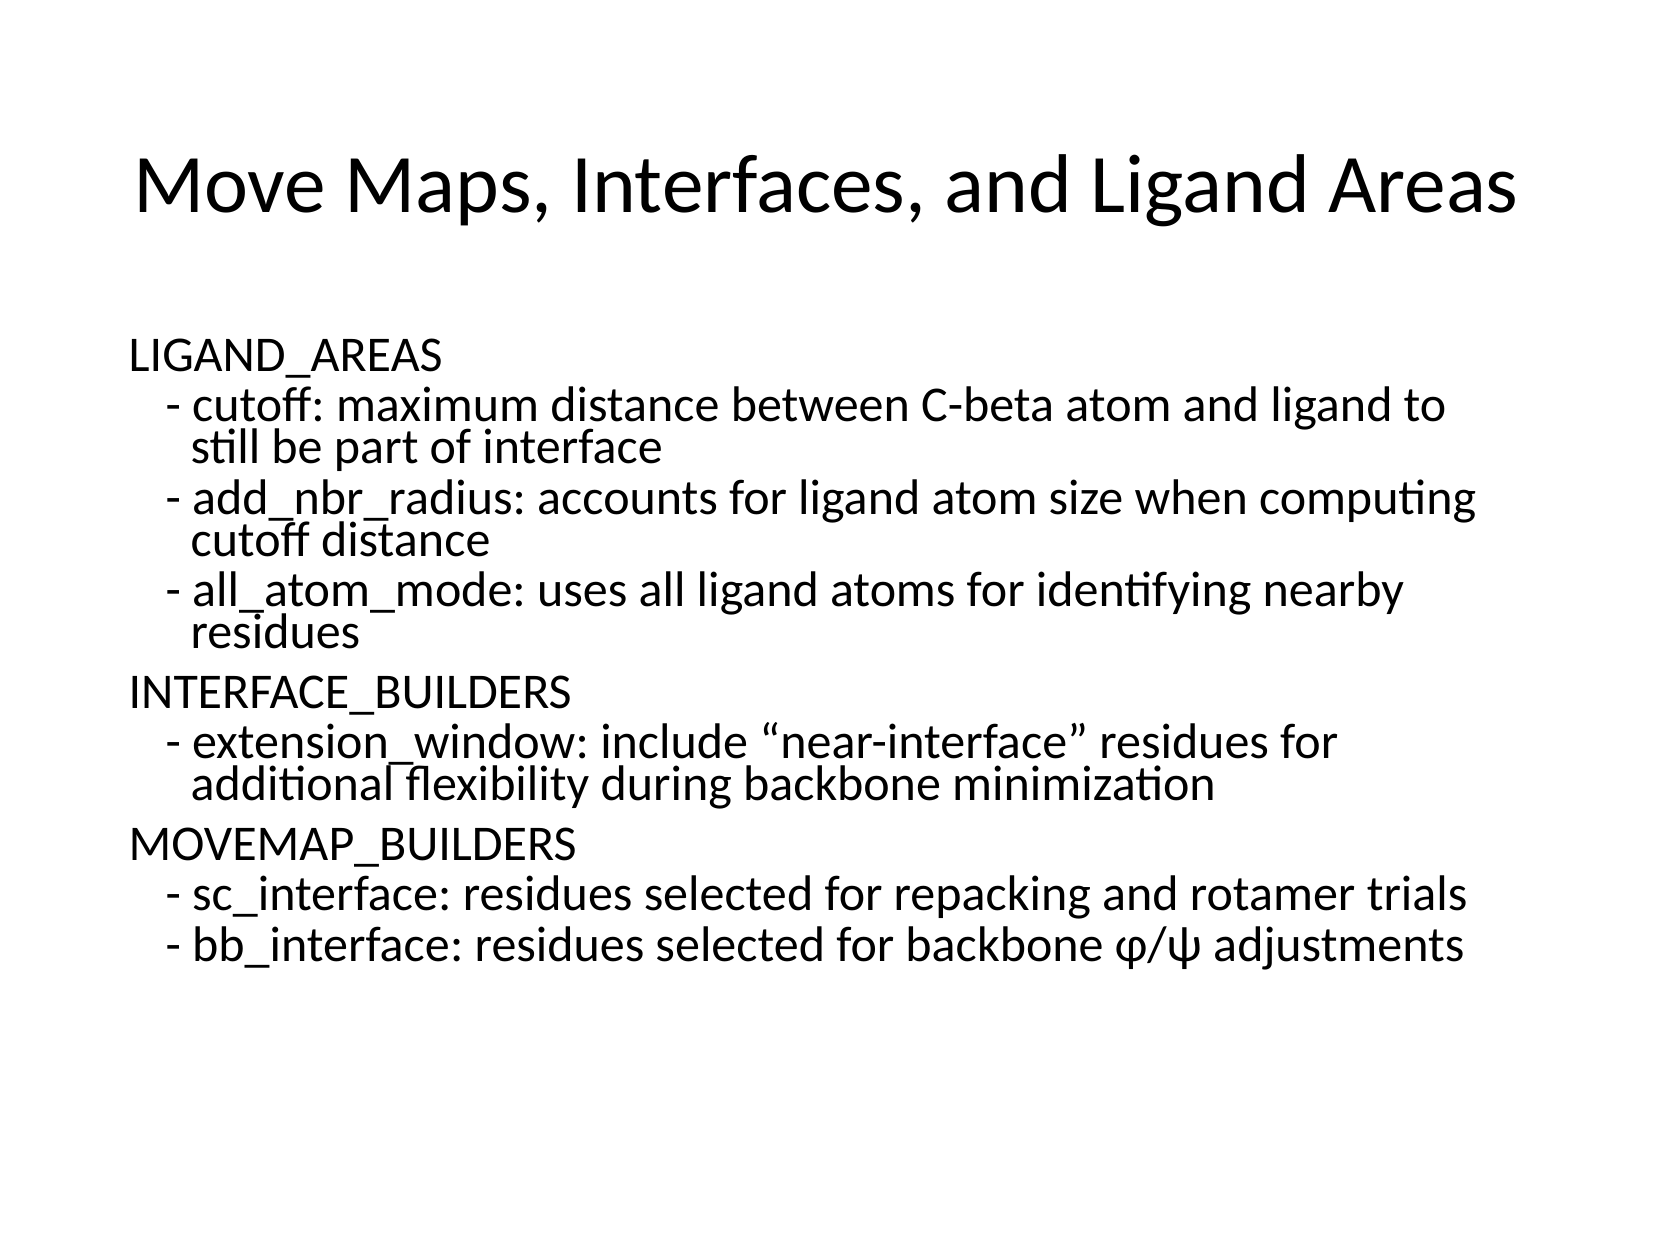

# Move Maps, Interfaces, and Ligand Areas
LIGAND_AREAS
- cutoff: maximum distance between C-beta atom and ligand to still be part of interface
- add_nbr_radius: accounts for ligand atom size when computing cutoff distance
- all_atom_mode: uses all ligand atoms for identifying nearby residues
INTERFACE_BUILDERS
- extension_window: include “near-interface” residues for additional flexibility during backbone minimization
MOVEMAP_BUILDERS
- sc_interface: residues selected for repacking and rotamer trials
- bb_interface: residues selected for backbone φ/ψ adjustments